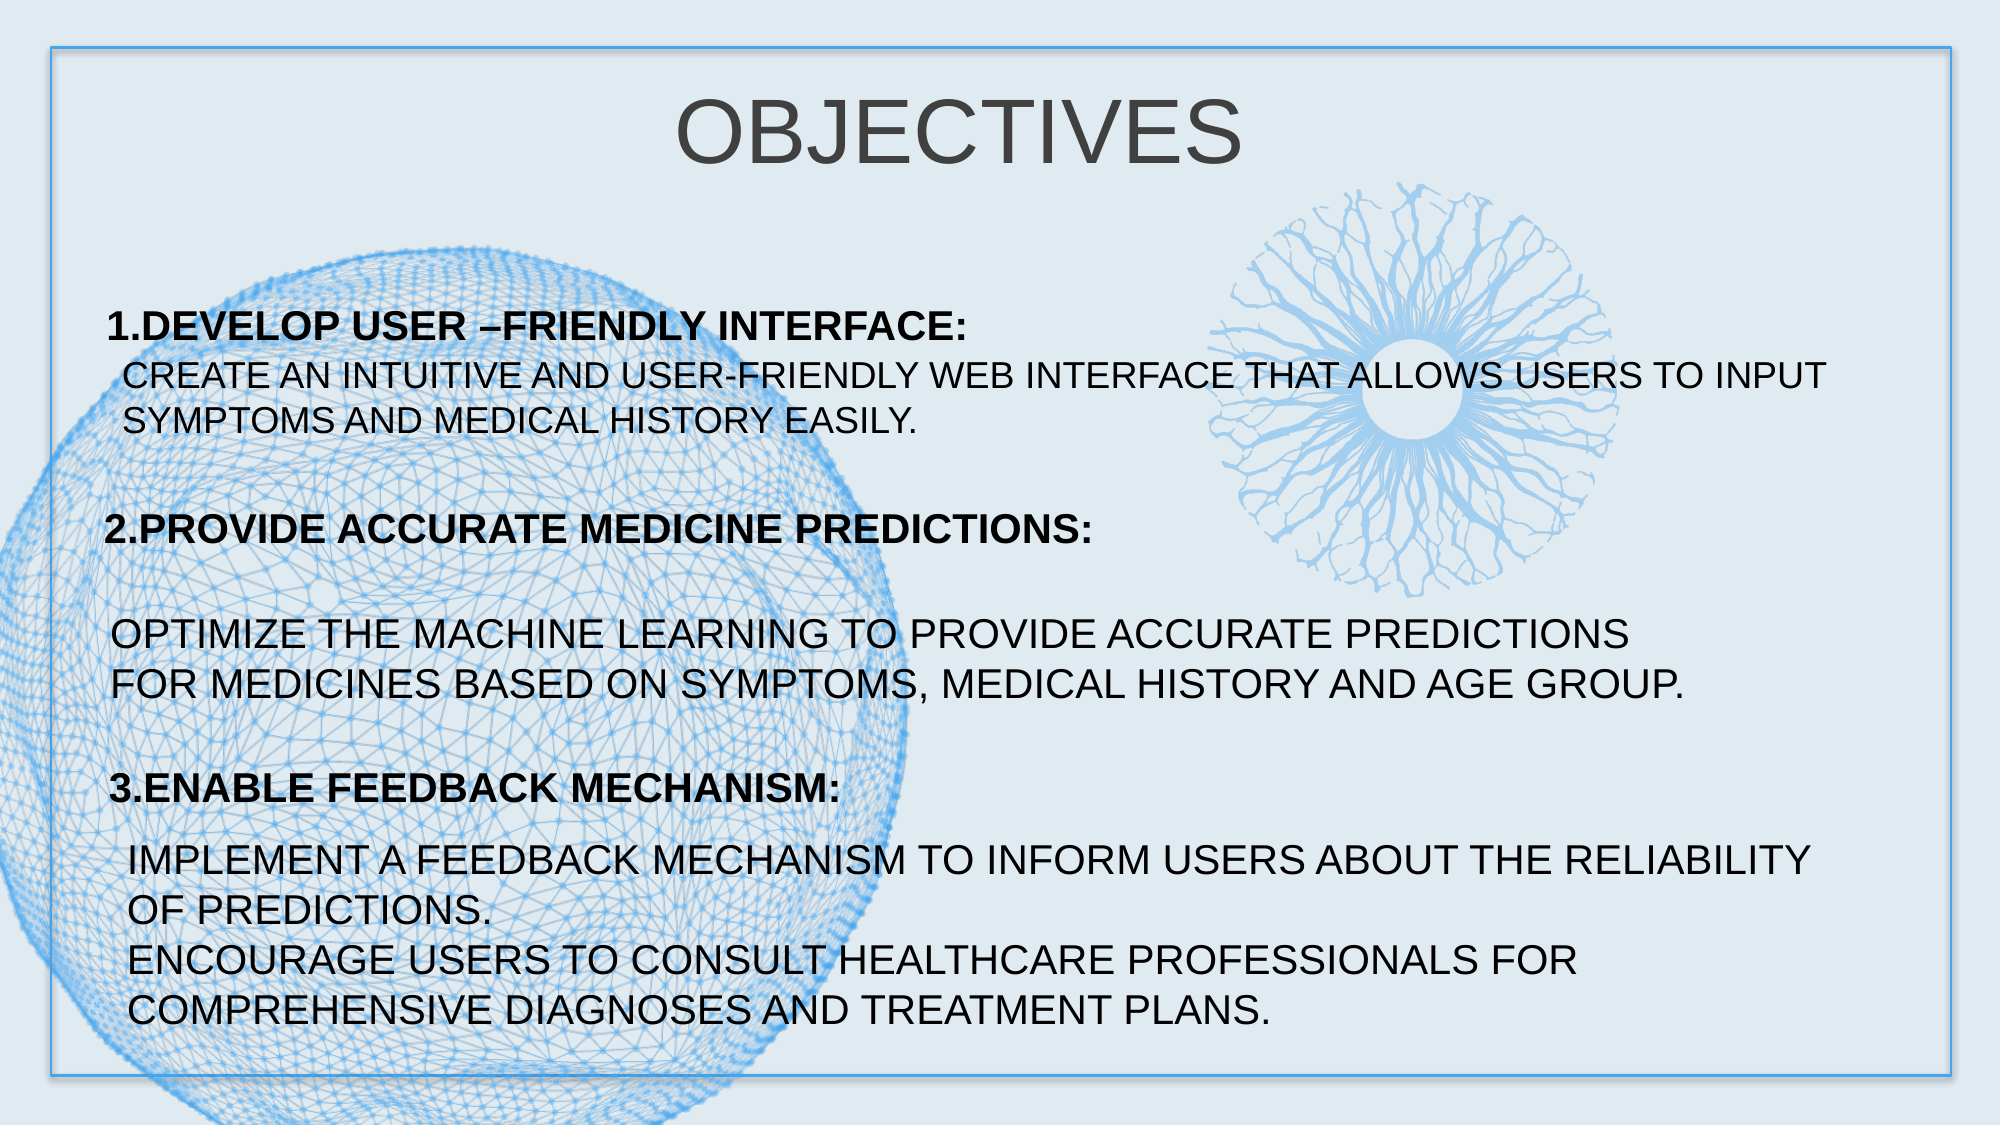

# OBJECTIVES
1.DEVELOP USER –FRIENDLY INTERFACE:

CREATE AN INTUITIVE AND USER-FRIENDLY WEB INTERFACE THAT ALLOWS USERS TO INPUT
SYMPTOMS AND MEDICAL HISTORY EASILY.
2.PROVIDE ACCURATE MEDICINE PREDICTIONS:
OPTIMIZE THE MACHINE LEARNING TO PROVIDE ACCURATE PREDICTIONS
FOR MEDICINES BASED ON SYMPTOMS, MEDICAL HISTORY AND AGE GROUP.
3.ENABLE FEEDBACK MECHANISM:
IMPLEMENT A FEEDBACK MECHANISM TO INFORM USERS ABOUT THE RELIABILITY
OF PREDICTIONS.
ENCOURAGE USERS TO CONSULT HEALTHCARE PROFESSIONALS FOR
COMPREHENSIVE DIAGNOSES AND TREATMENT PLANS.